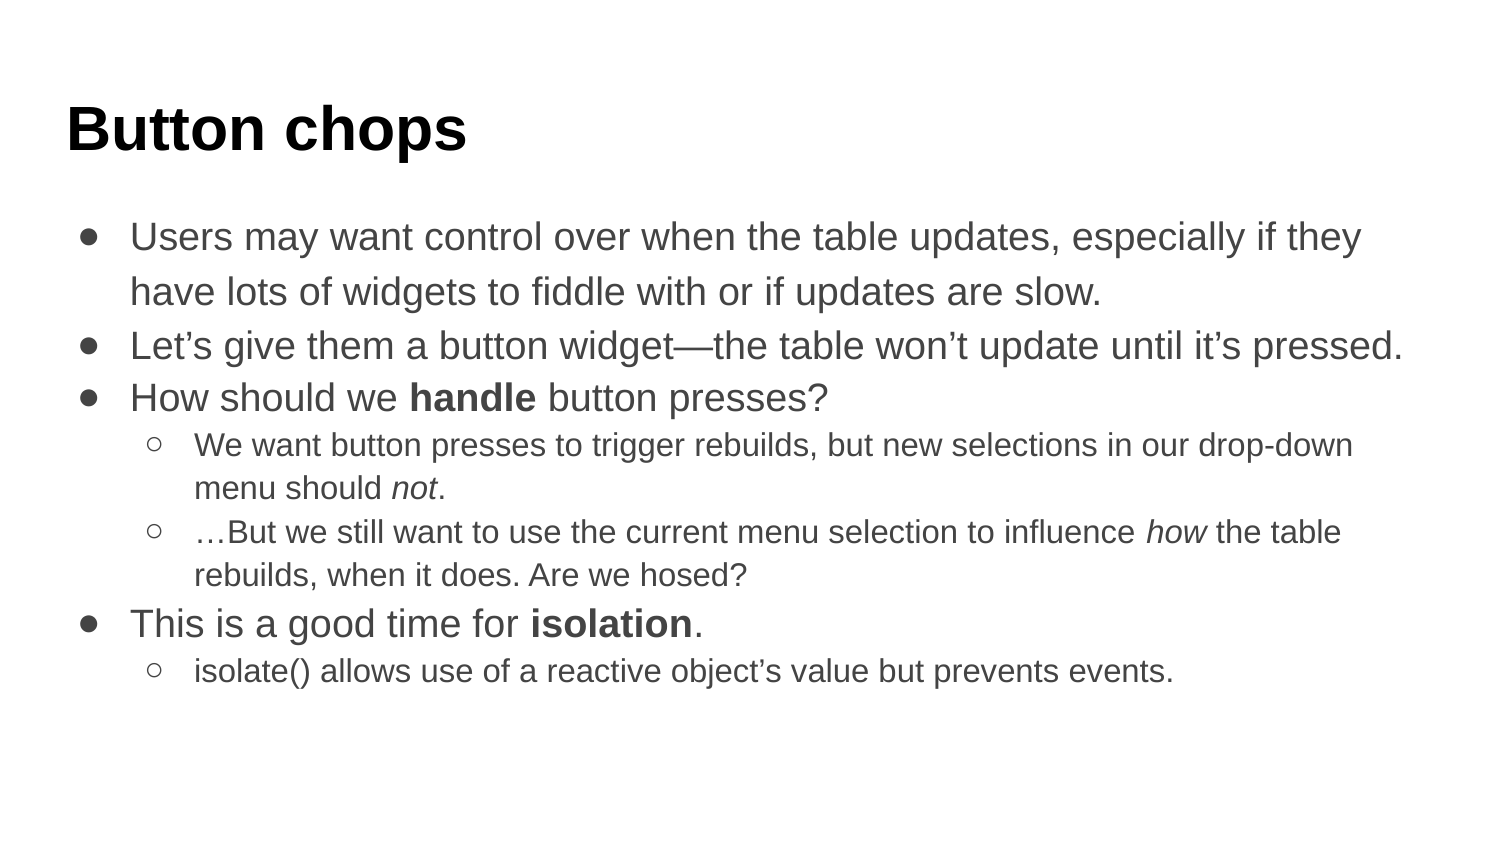

# Button chops
Users may want control over when the table updates, especially if they have lots of widgets to fiddle with or if updates are slow.
Let’s give them a button widget—the table won’t update until it’s pressed.
How should we handle button presses?
We want button presses to trigger rebuilds, but new selections in our drop-down menu should not.
…But we still want to use the current menu selection to influence how the table rebuilds, when it does. Are we hosed?
This is a good time for isolation.
isolate() allows use of a reactive object’s value but prevents events.